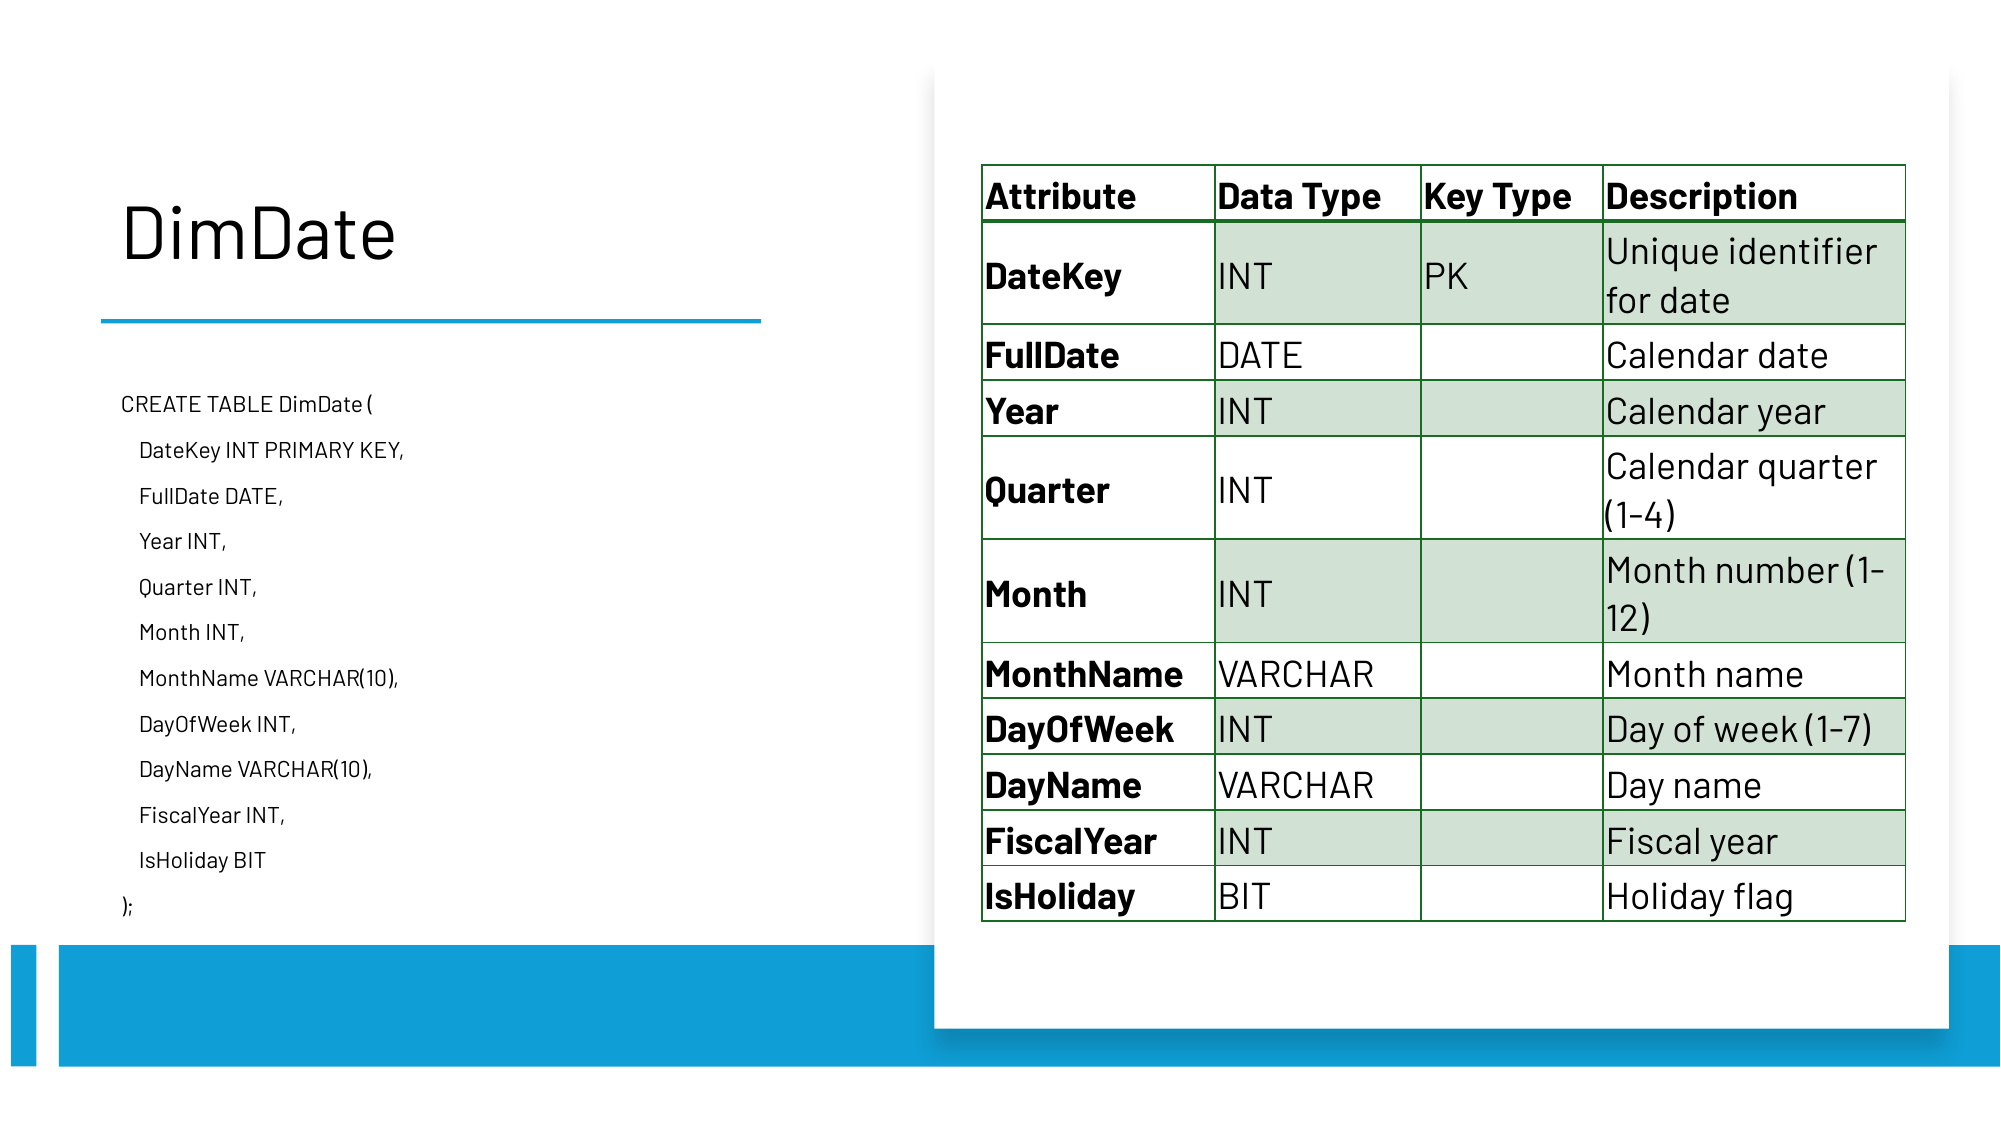

# DimDate
| Attribute | Data Type | Key Type | Description |
| --- | --- | --- | --- |
| DateKey | INT | PK | Unique identifier for date |
| FullDate | DATE |  | Calendar date |
| Year | INT |  | Calendar year |
| Quarter | INT |  | Calendar quarter (1-4) |
| Month | INT |  | Month number (1-12) |
| MonthName | VARCHAR |  | Month name |
| DayOfWeek | INT |  | Day of week (1-7) |
| DayName | VARCHAR |  | Day name |
| FiscalYear | INT |  | Fiscal year |
| IsHoliday | BIT |  | Holiday flag |

CREATE TABLE DimDate (
    DateKey INT PRIMARY KEY,
    FullDate DATE,
    Year INT,
    Quarter INT,
    Month INT,
    MonthName VARCHAR(10),
    DayOfWeek INT,
    DayName VARCHAR(10),
    FiscalYear INT,
    IsHoliday BIT
);